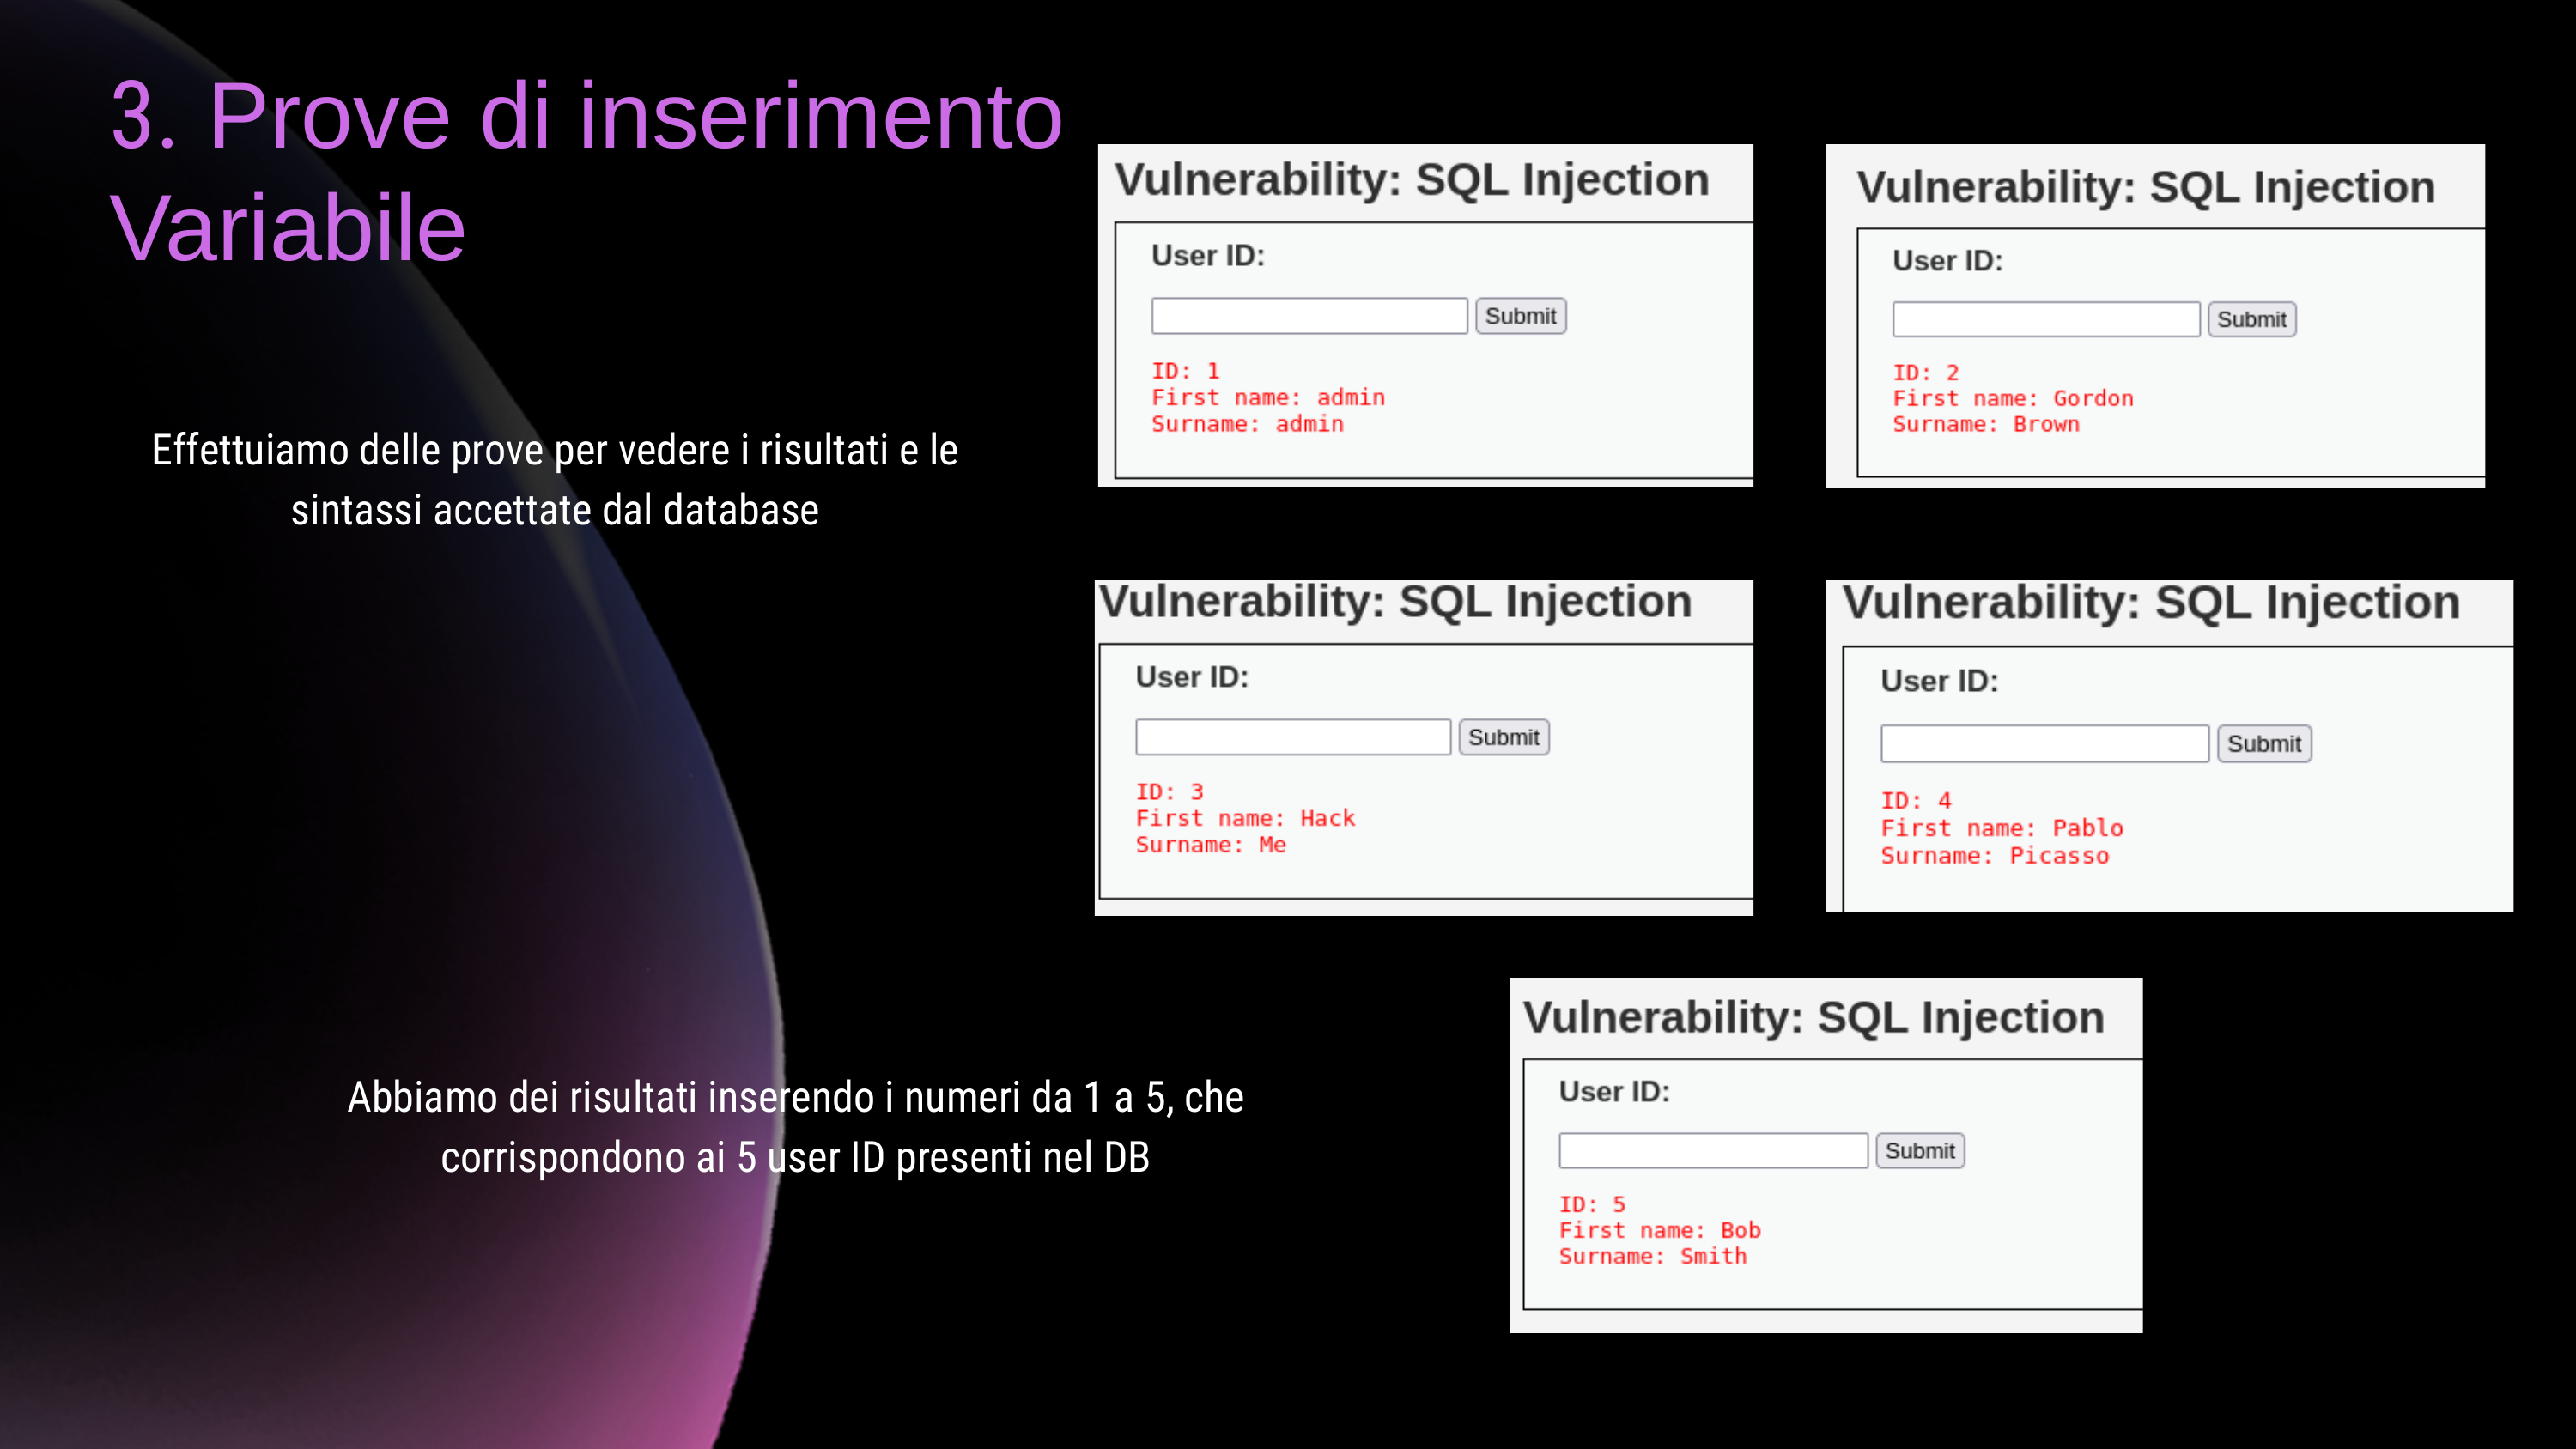

3. Prove di inserimento Variabile

Effettuiamo delle prove per vedere i risultati e le sintassi accettate dal database

Abbiamo dei risultati inserendo i numeri da 1 a 5, che corrispondono ai 5 user ID presenti nel DB